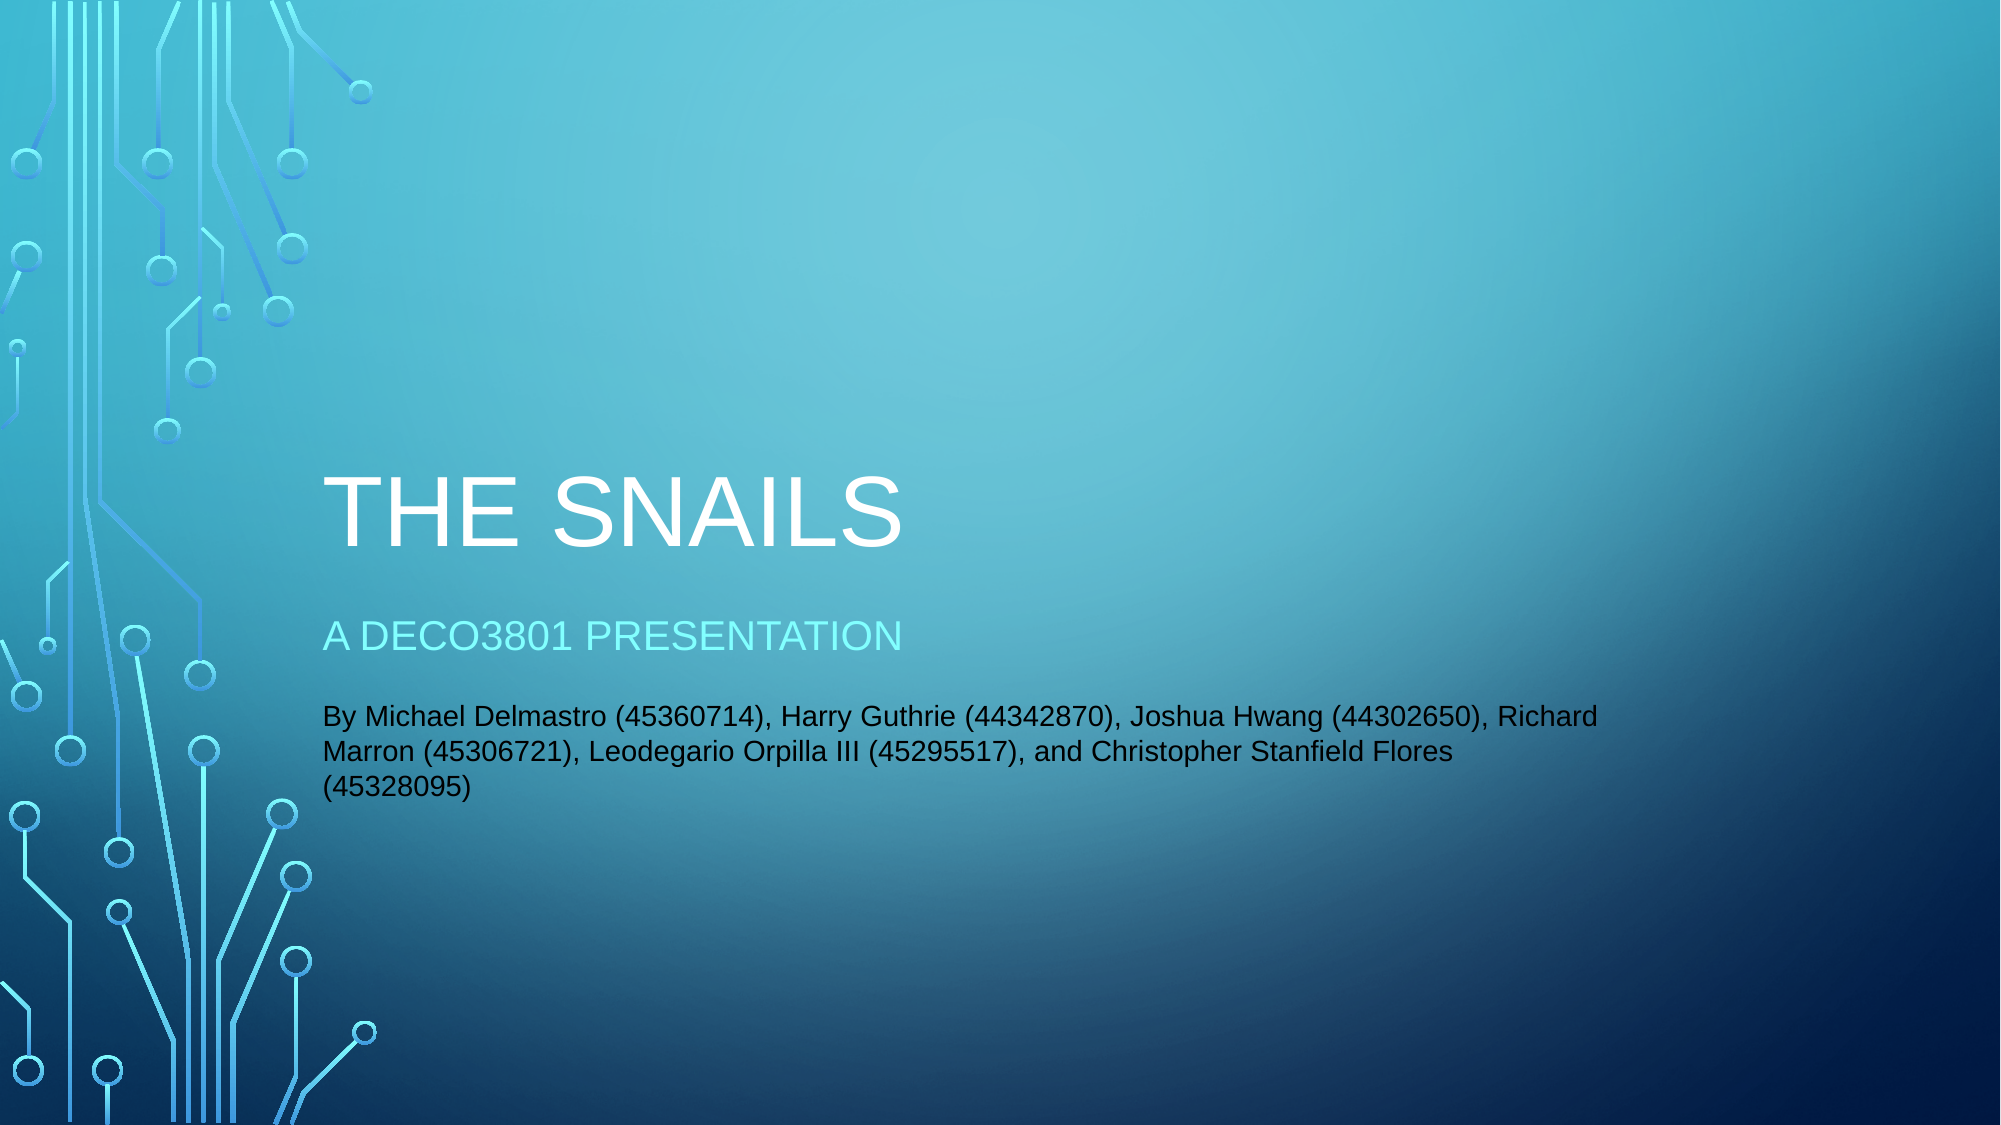

# The snails
A DECO3801 Presentation
By Michael Delmastro (45360714), Harry Guthrie (44342870), Joshua Hwang (44302650), Richard Marron (45306721), Leodegario Orpilla III (45295517), and Christopher Stanfield Flores (45328095)